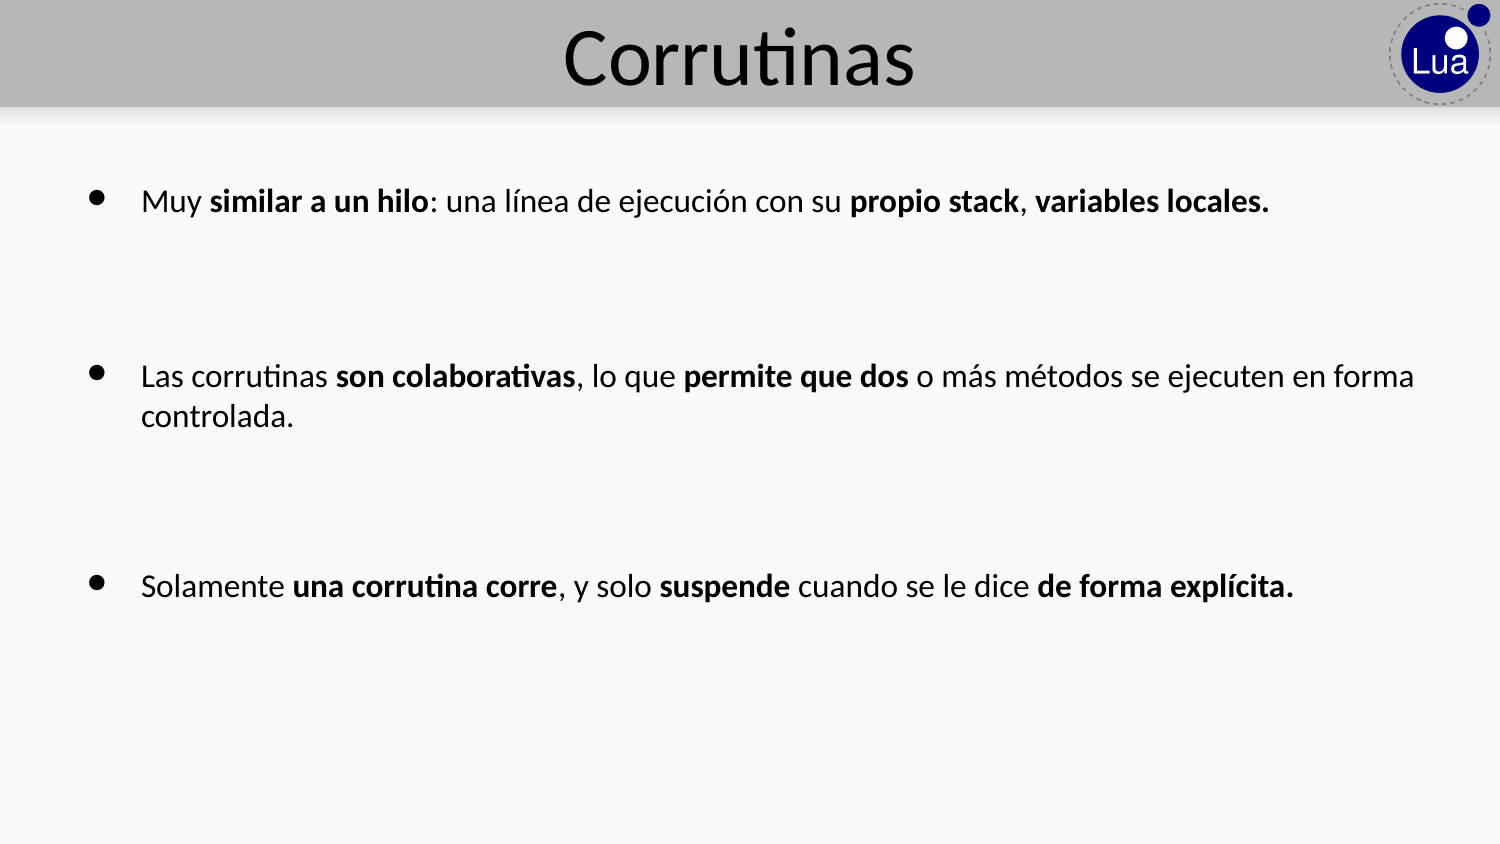

# Corrutinas
Muy similar a un hilo: una línea de ejecución con su propio stack, variables locales.
Las corrutinas son colaborativas, lo que permite que dos o más métodos se ejecuten en forma controlada.
Solamente una corrutina corre, y solo suspende cuando se le dice de forma explícita.